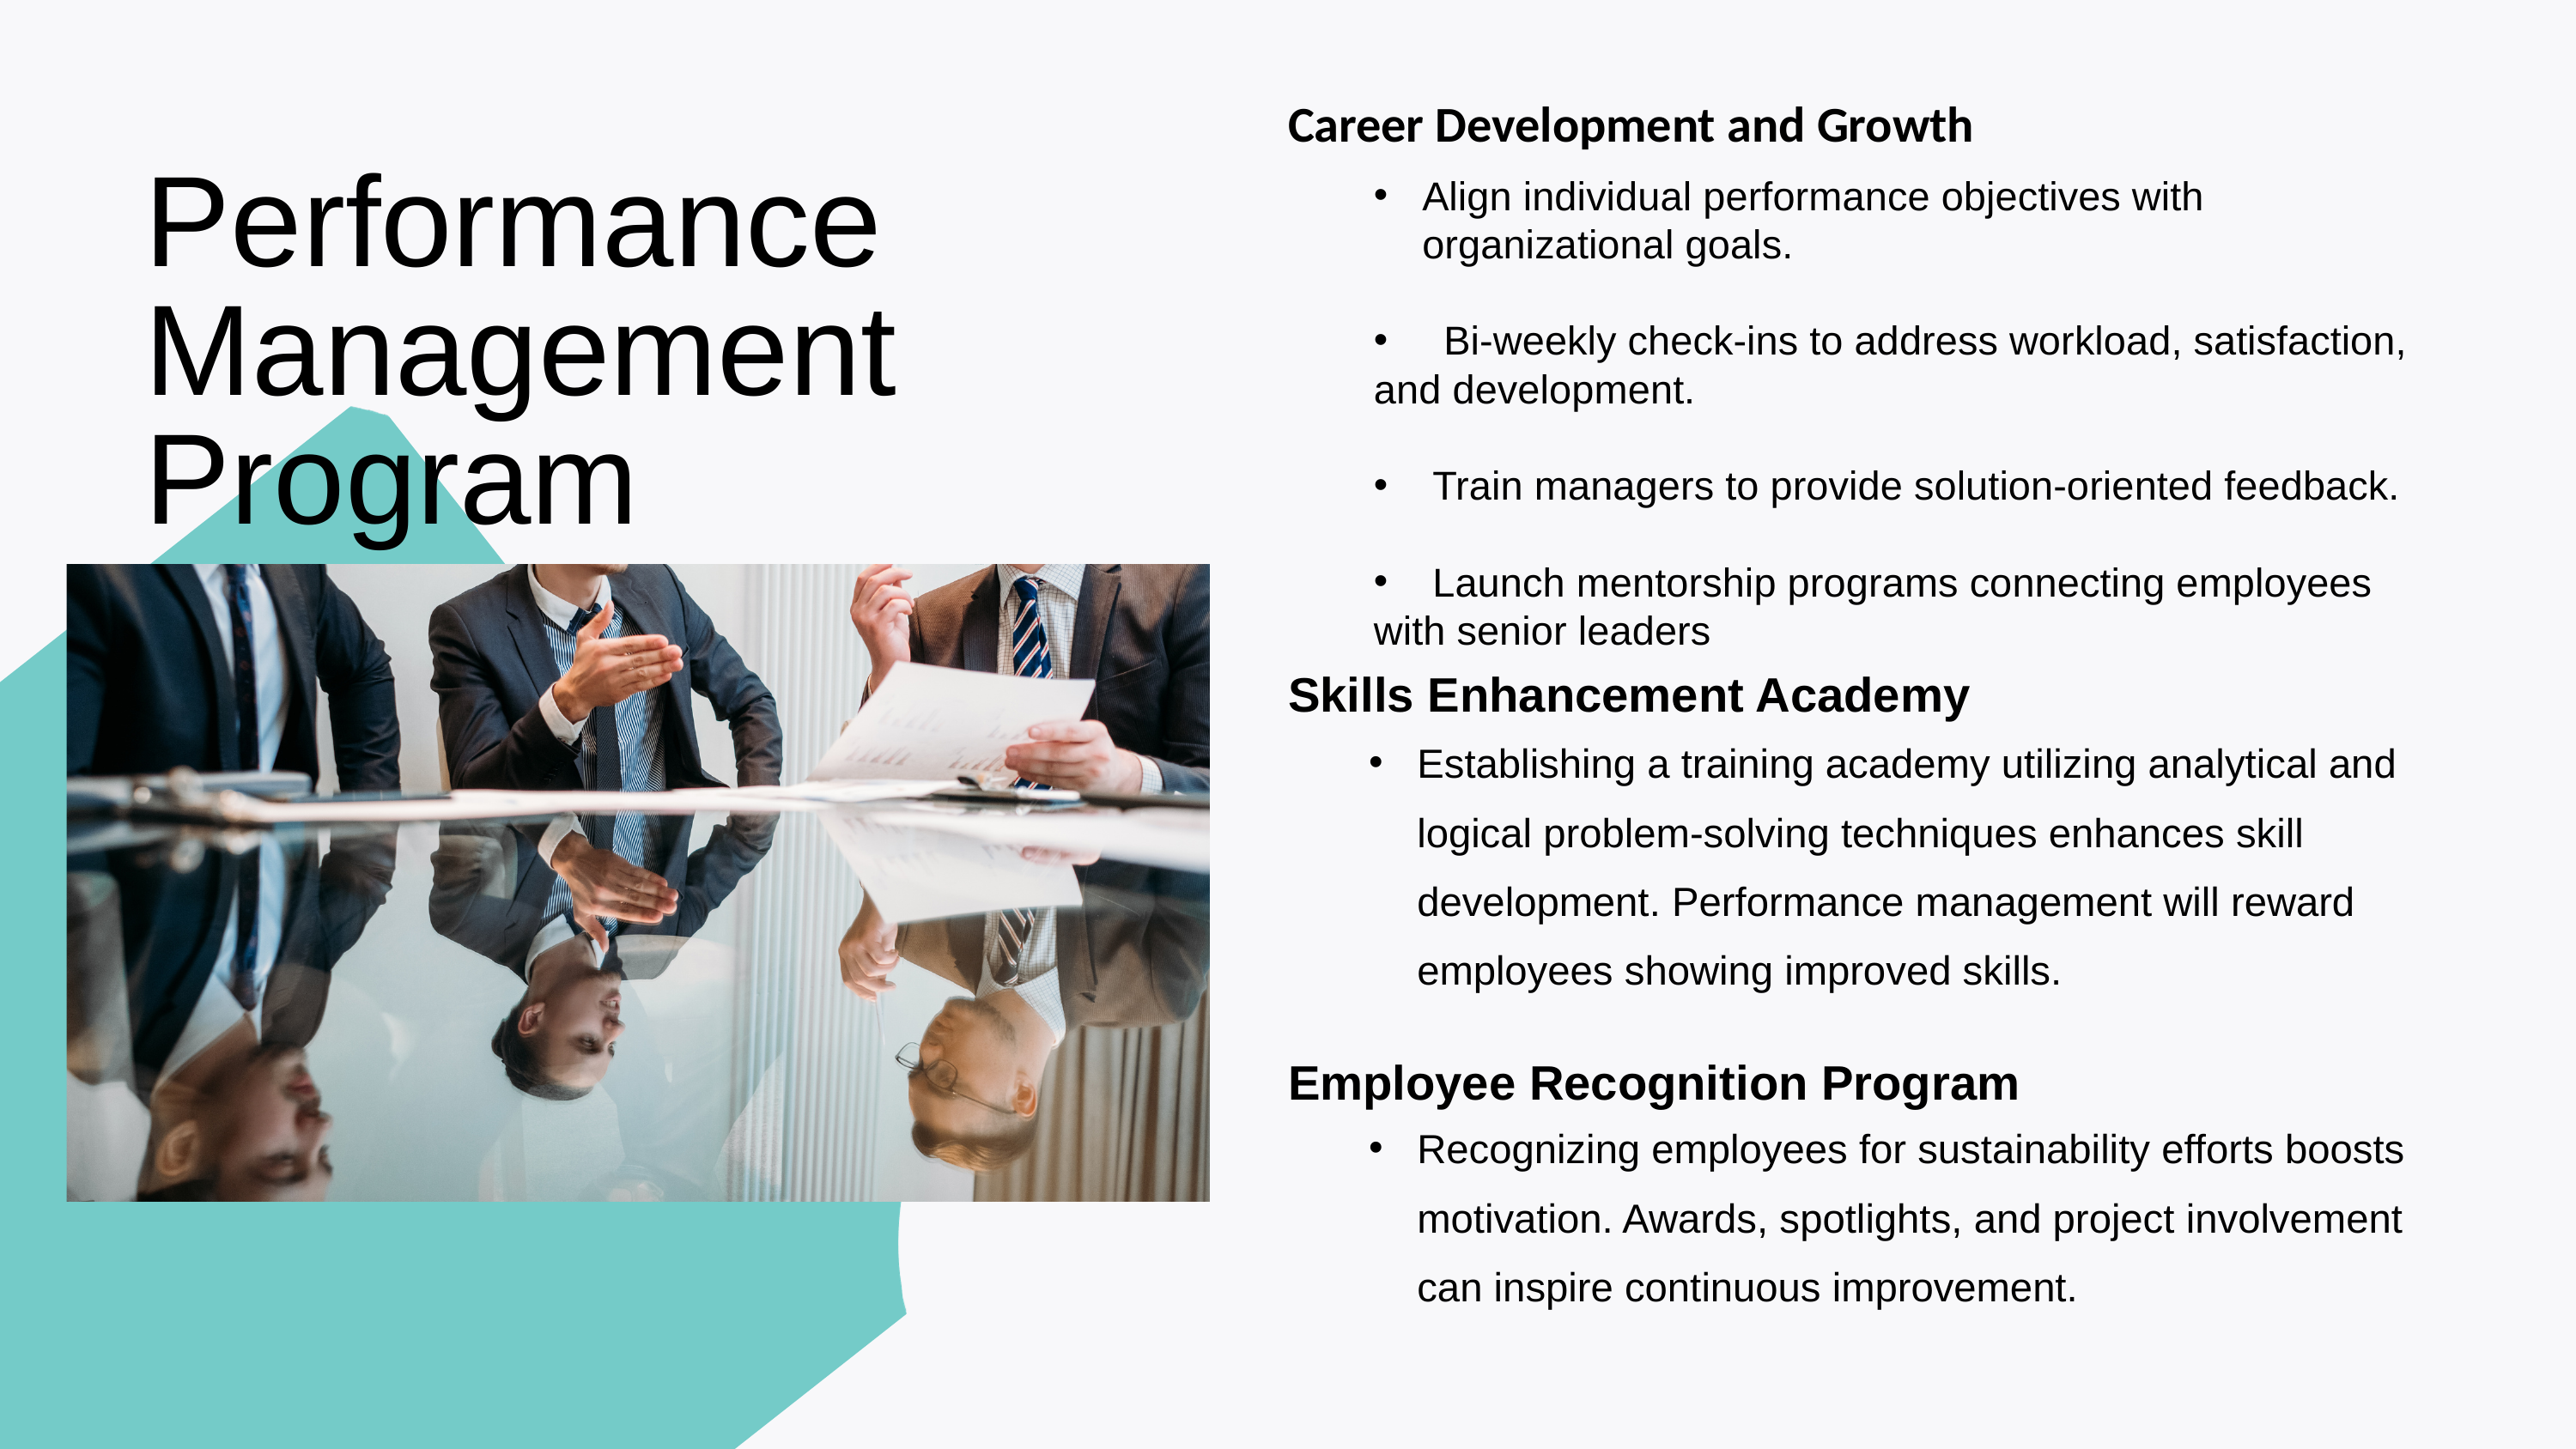

Career Development and Growth
Performance Management Program
Align individual performance objectives with organizational goals.

     Bi-weekly check-ins to address workload, satisfaction, and development.

    Train managers to provide solution-oriented feedback.

    Launch mentorship programs connecting employees with senior leaders

Skills Enhancement Academy
Establishing a training academy utilizing analytical and logical problem-solving techniques enhances skill development. Performance management will reward employees showing improved skills.
Employee Recognition Program
Recognizing employees for sustainability efforts boosts motivation. Awards, spotlights, and project involvement can inspire continuous improvement.